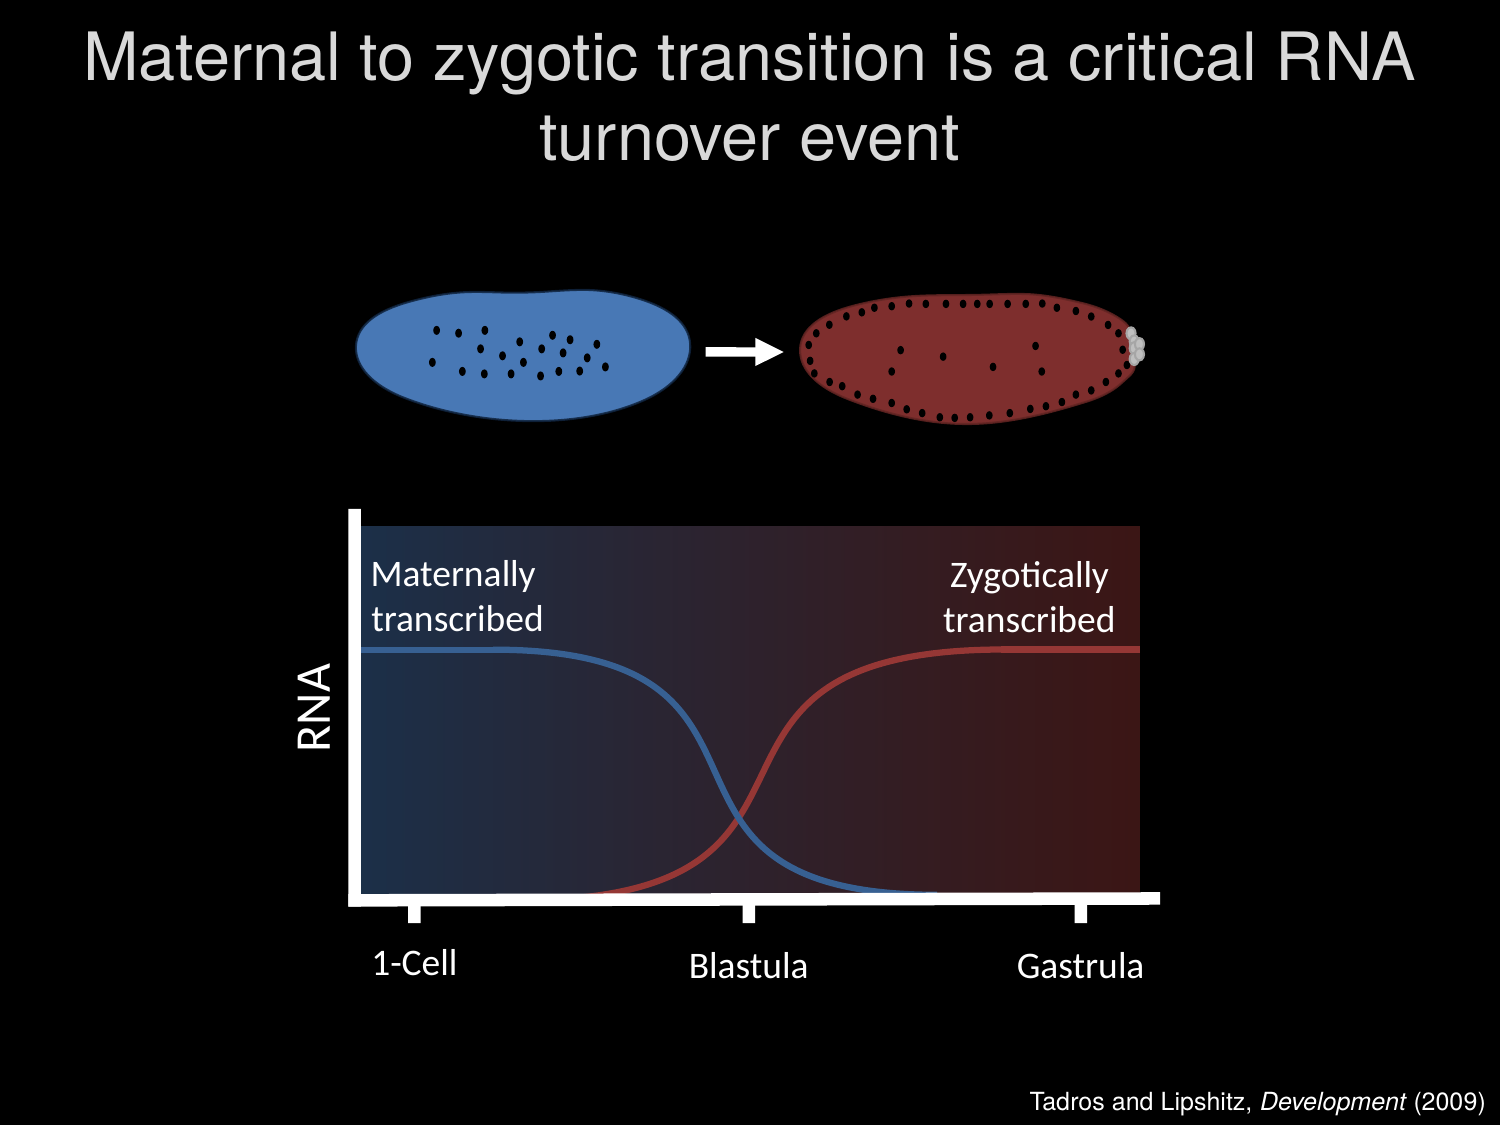

# Maternal to zygotic transition is a critical RNA turnover event

Maternally
transcribed
Zygotically
transcribed
RNA

1-Cell
Blastula
Gastrula
Tadros and Lipshitz, Development (2009)